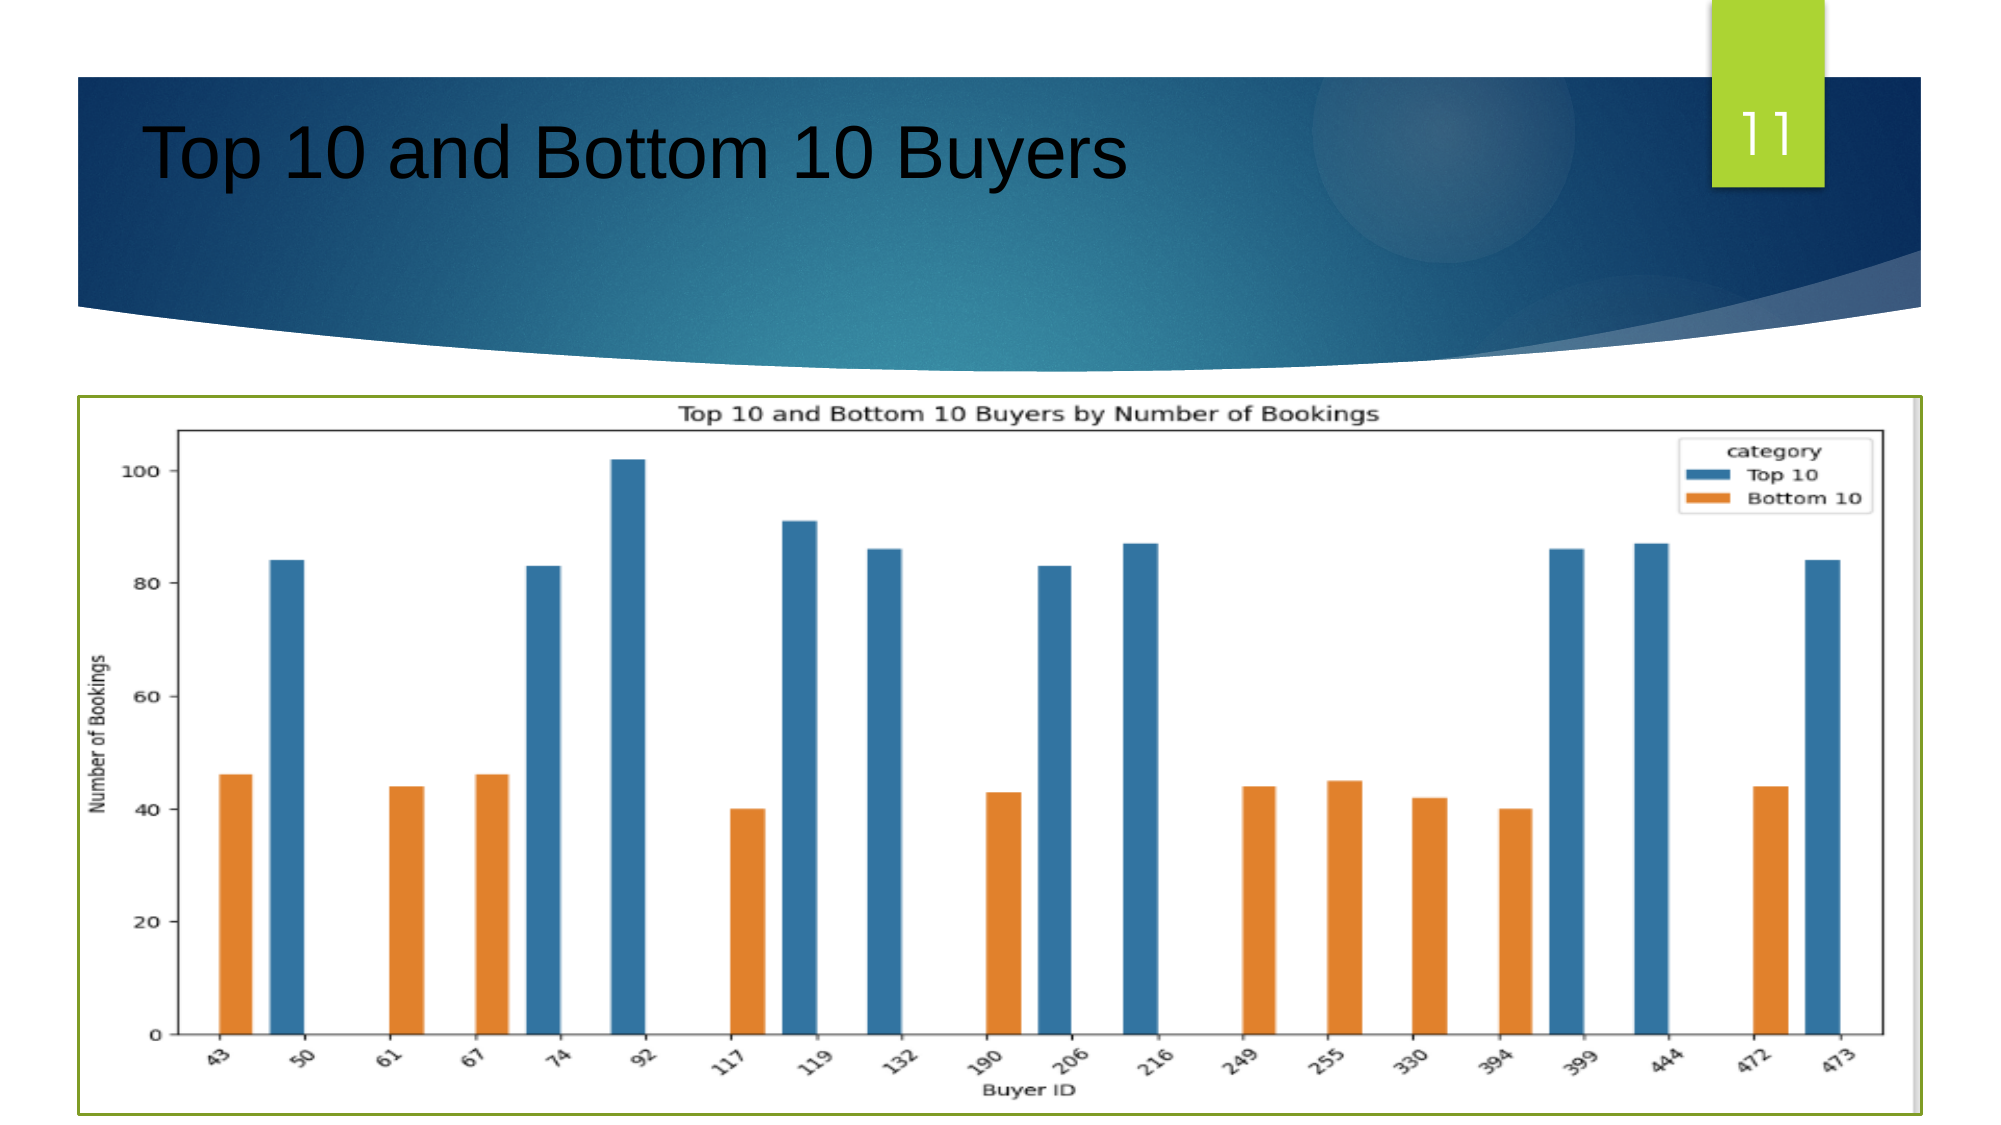

11
# Top 10 and Bottom 10 Buyers